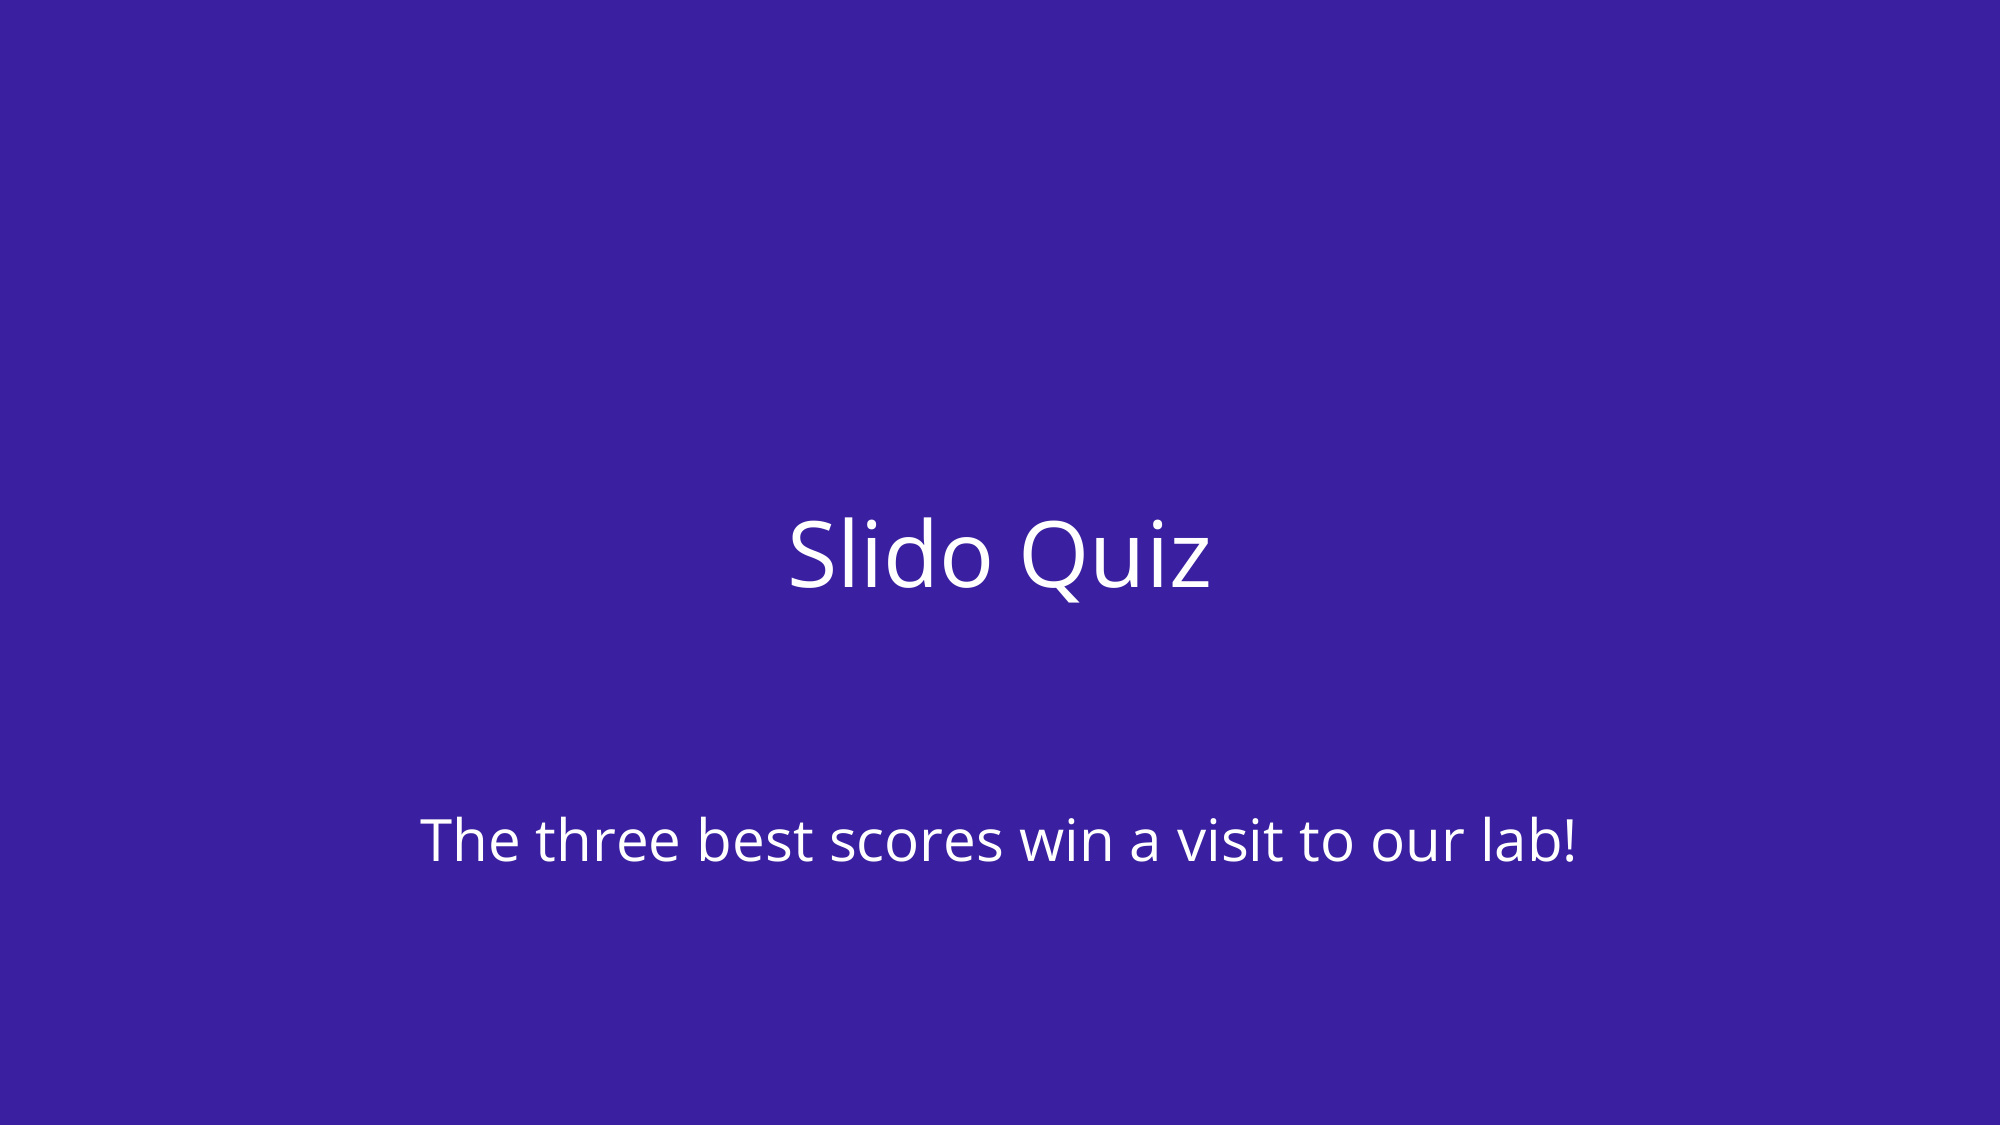

# Slido Quiz
The three best scores win a visit to our lab!